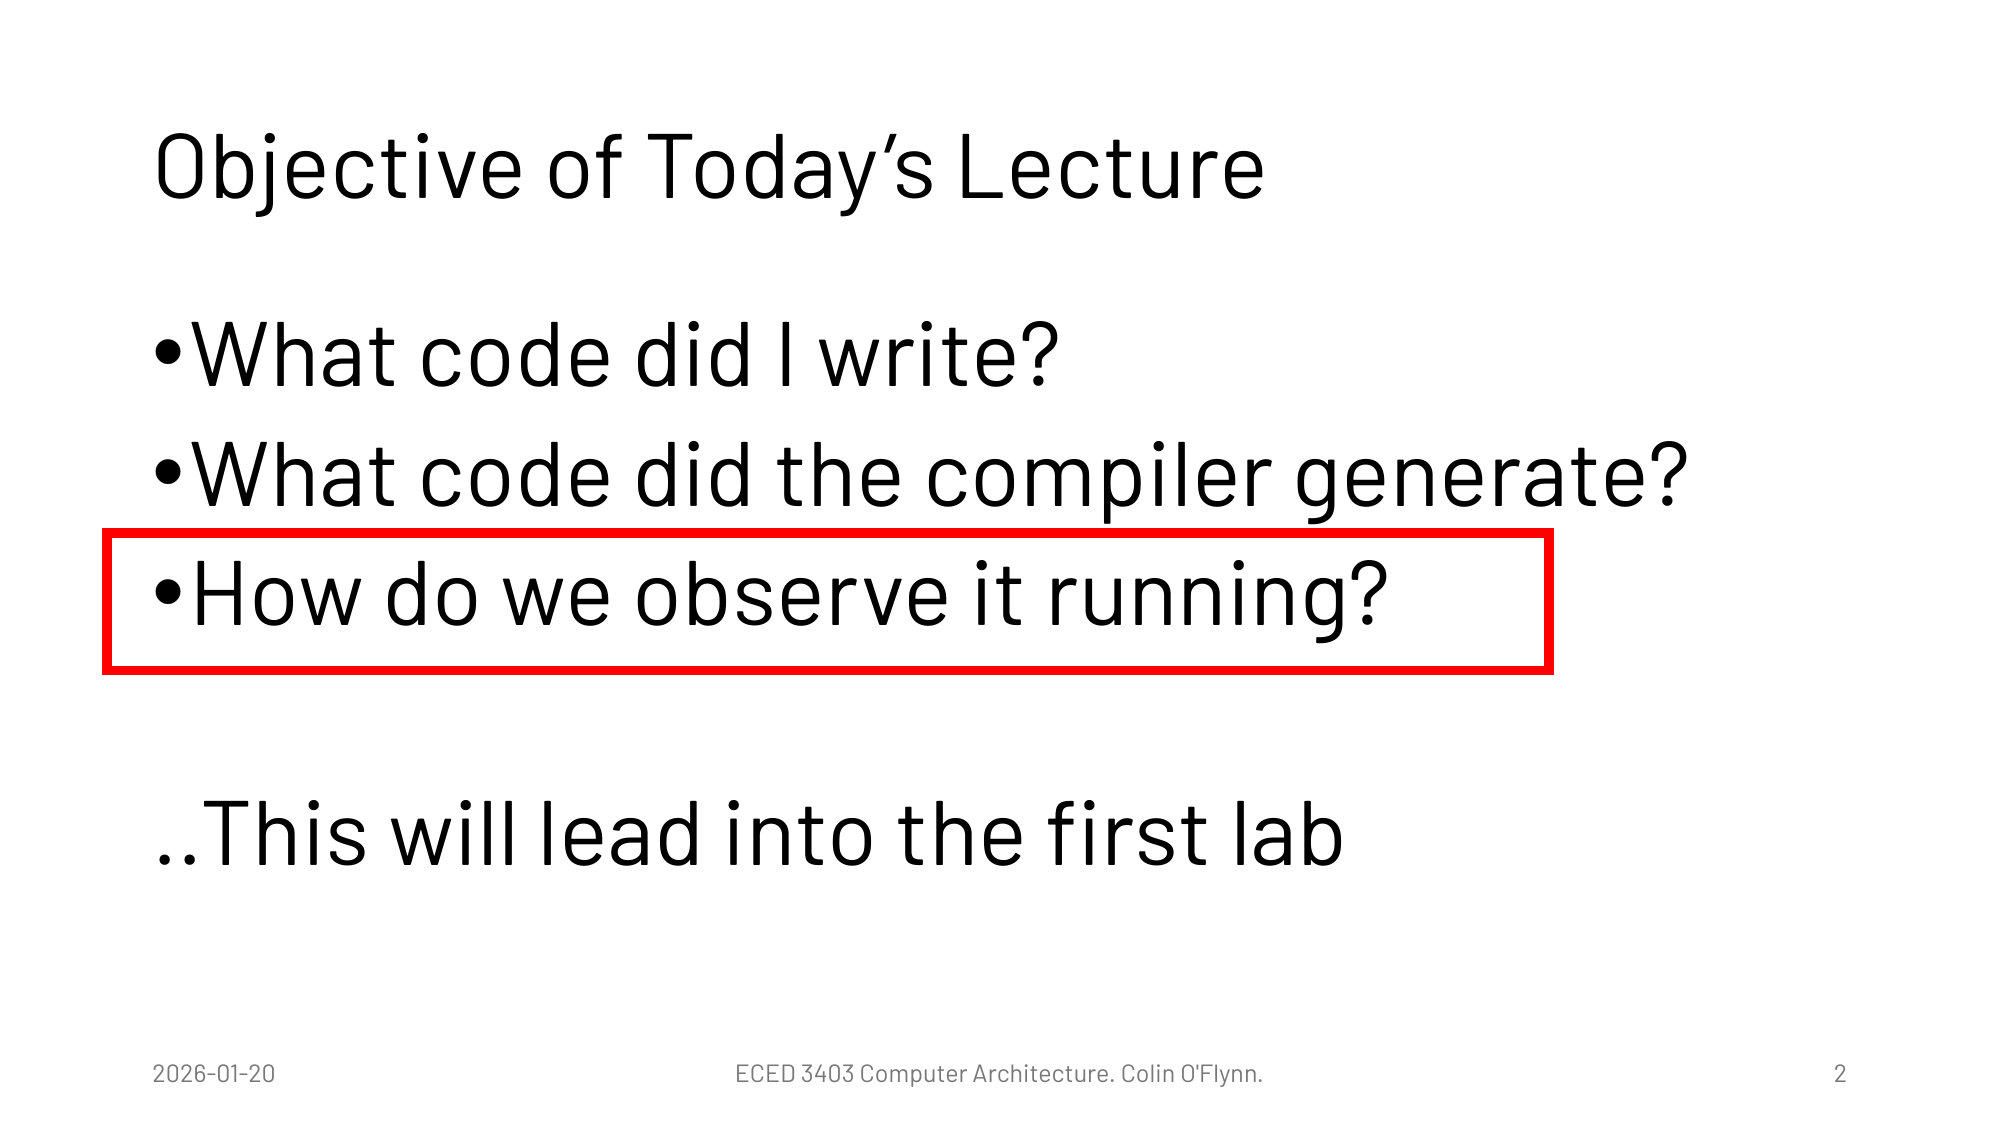

# Objective of Today’s Lecture
What code did I write?
What code did the compiler generate?
How do we observe it running?

..This will lead into the first lab

2026-01-20
ECED 3403 Computer Architecture. Colin O'Flynn.
2